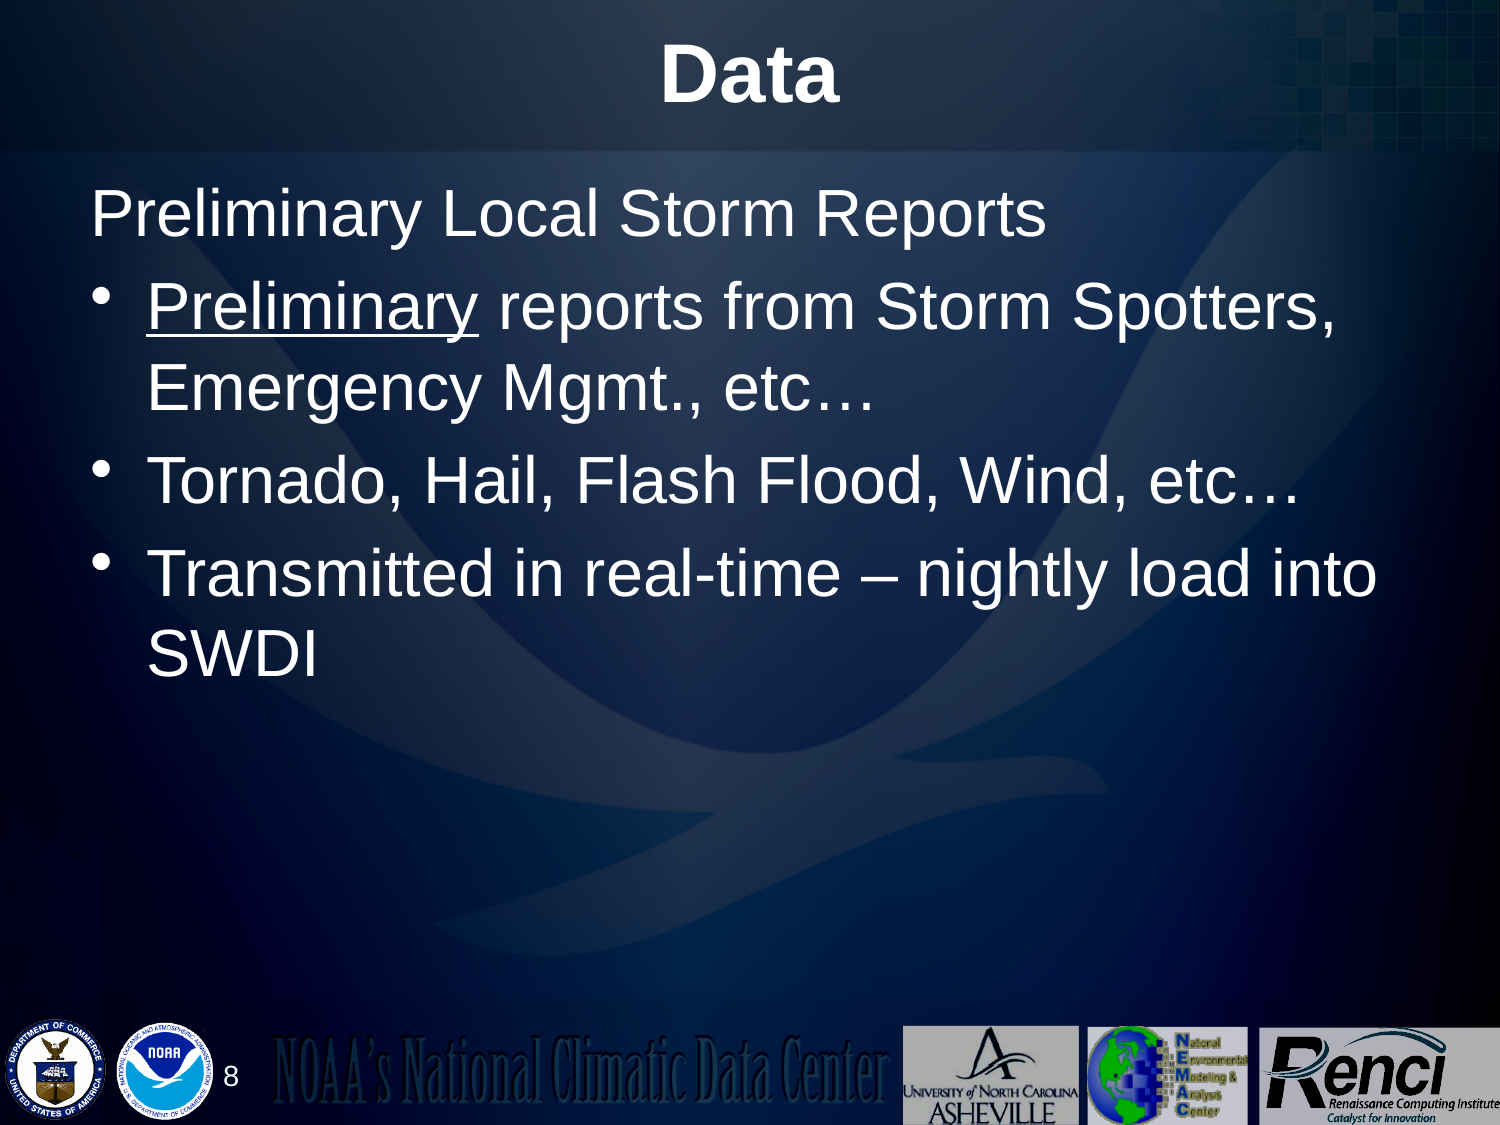

# Data
Preliminary Local Storm Reports
Preliminary reports from Storm Spotters, Emergency Mgmt., etc…
Tornado, Hail, Flash Flood, Wind, etc…
Transmitted in real-time – nightly load into SWDI